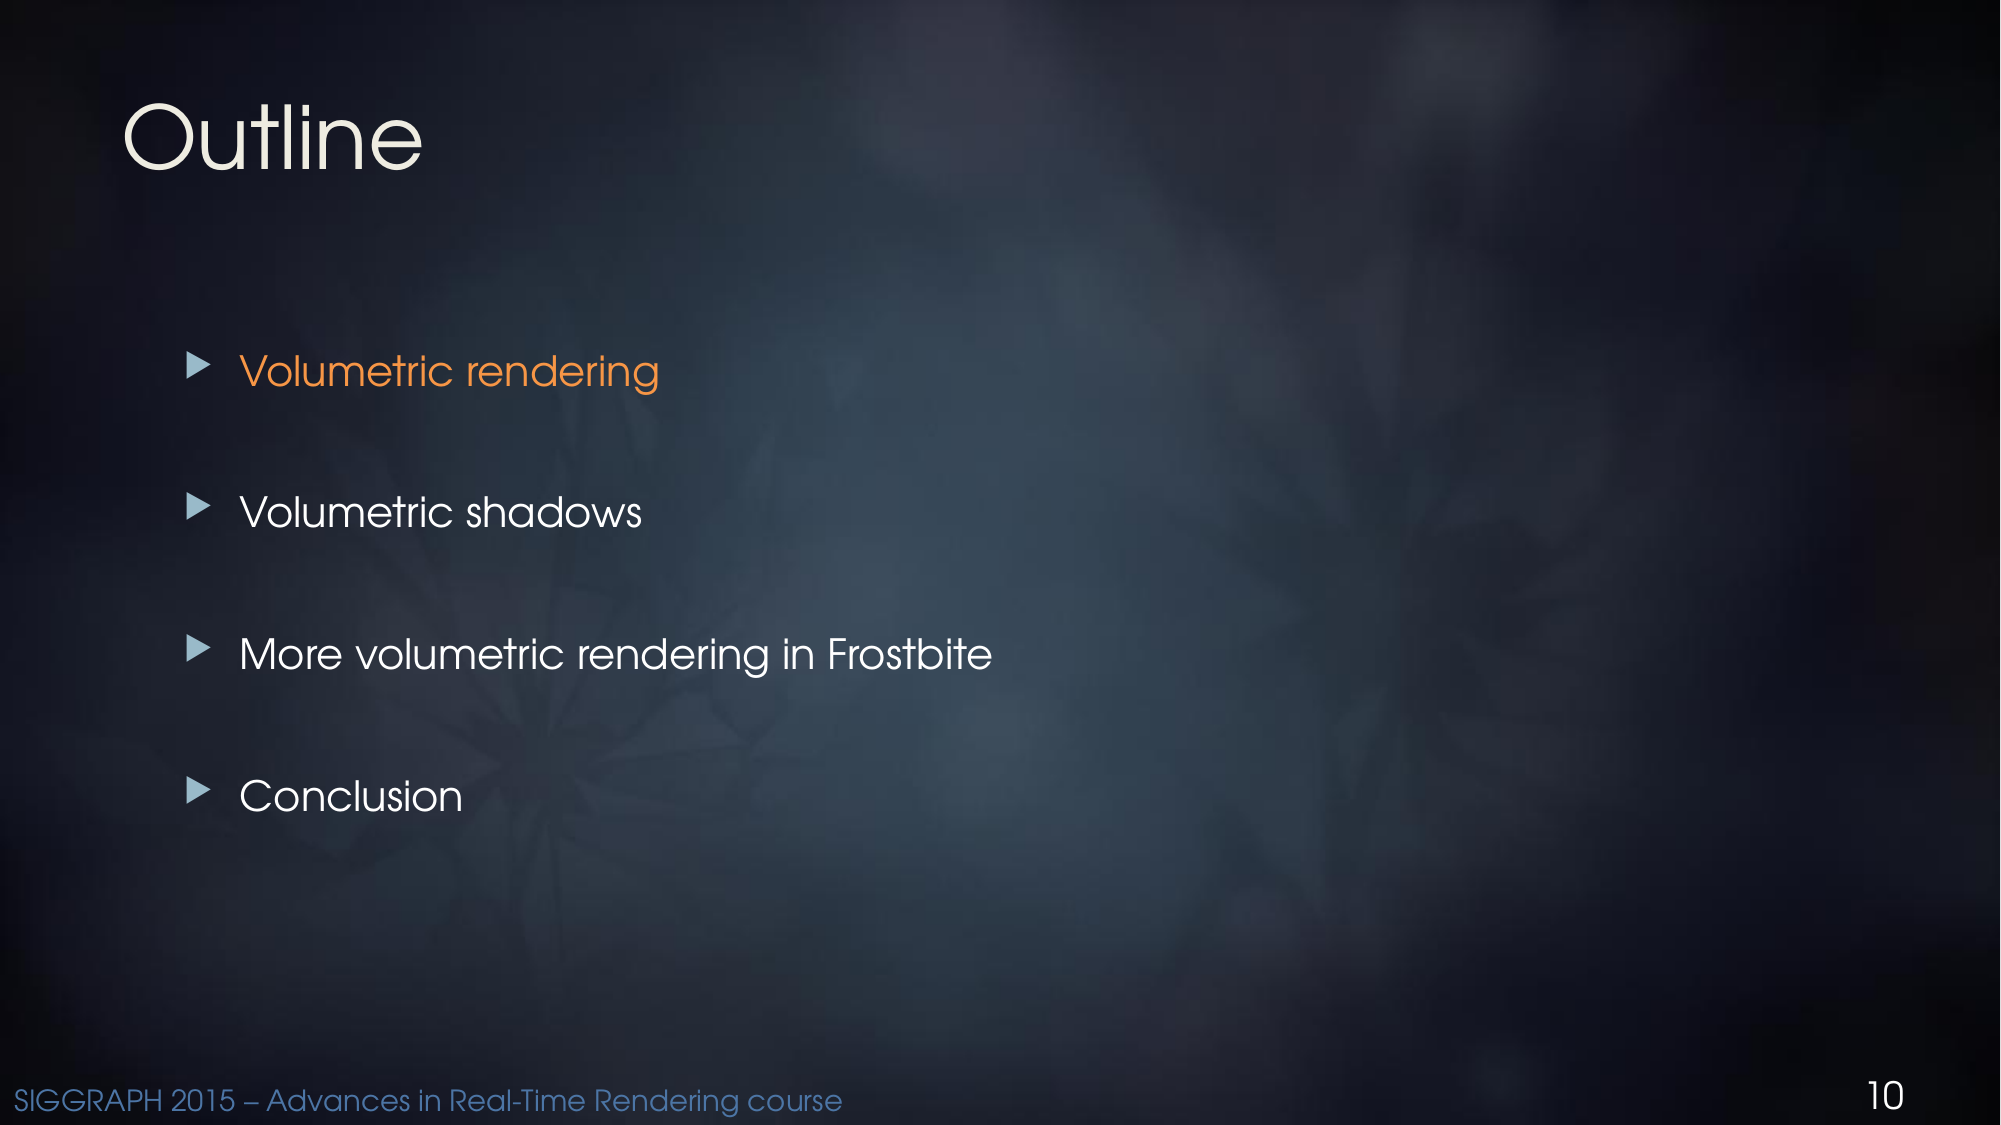

# Outline
Volumetric rendering

Volumetric shadows

More volumetric rendering in Frostbite

Conclusion